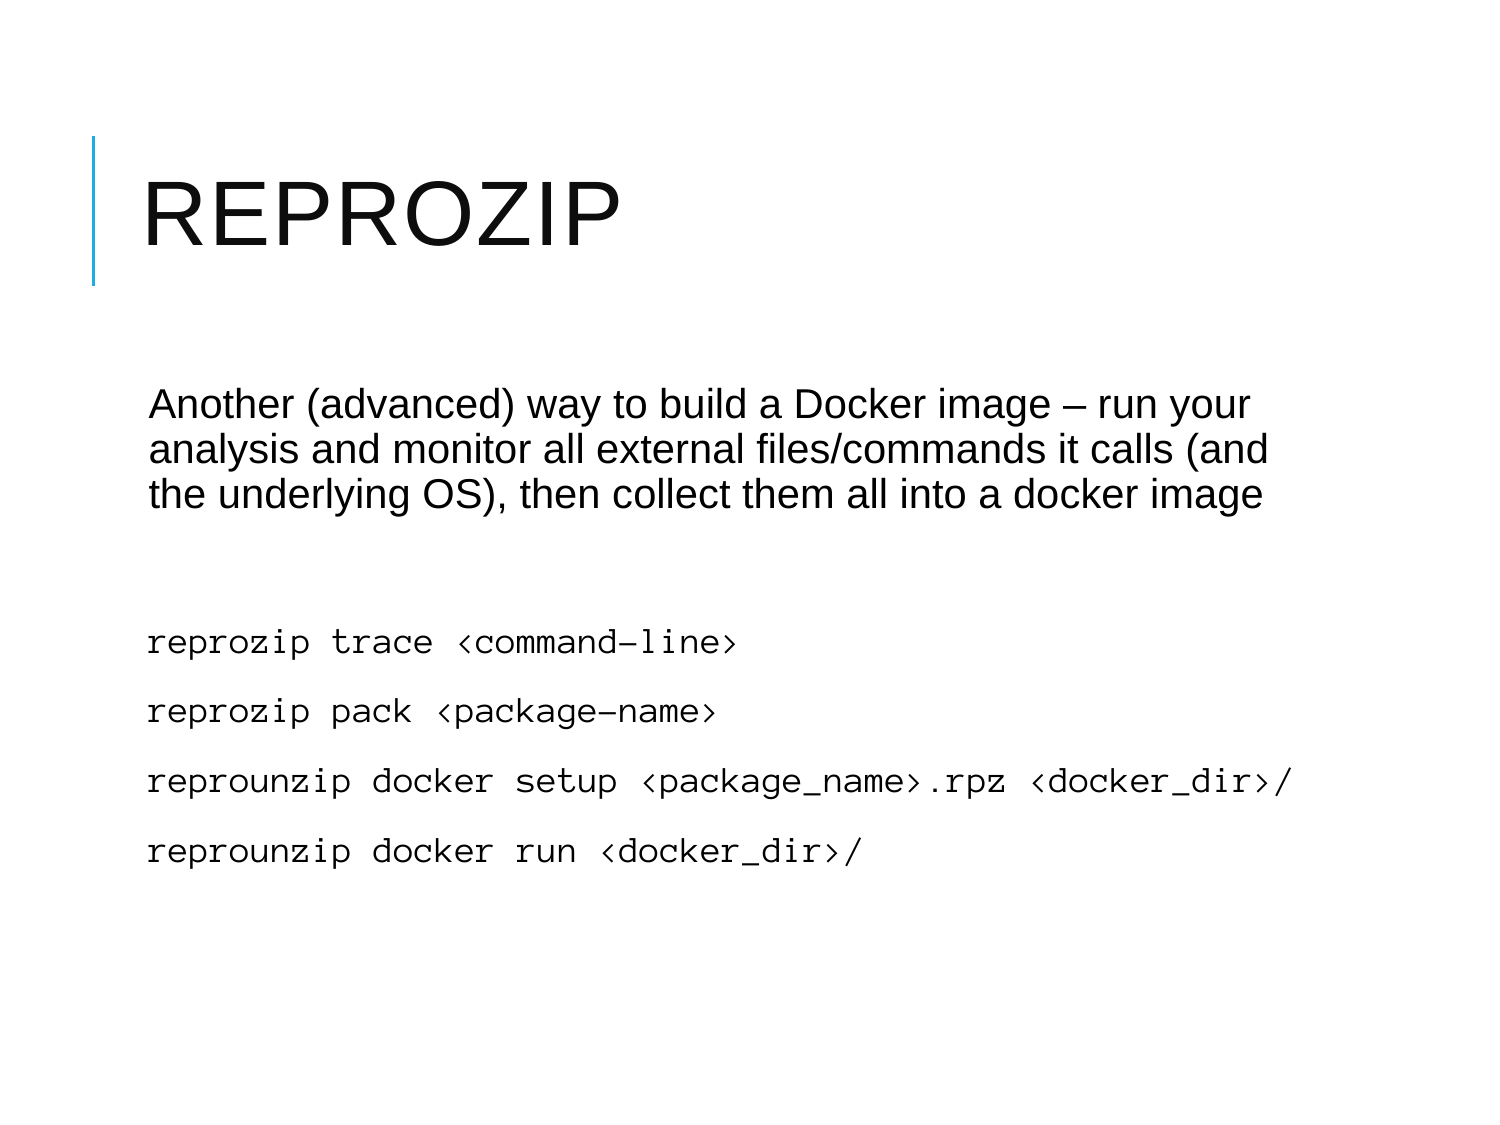

# Reprozip
Another (advanced) way to build a Docker image – run your analysis and monitor all external files/commands it calls (and the underlying OS), then collect them all into a docker image

reprozip trace <command-line>
reprozip pack <package-name>
reprounzip docker setup <package_name>.rpz <docker_dir>/
reprounzip docker run <docker_dir>/